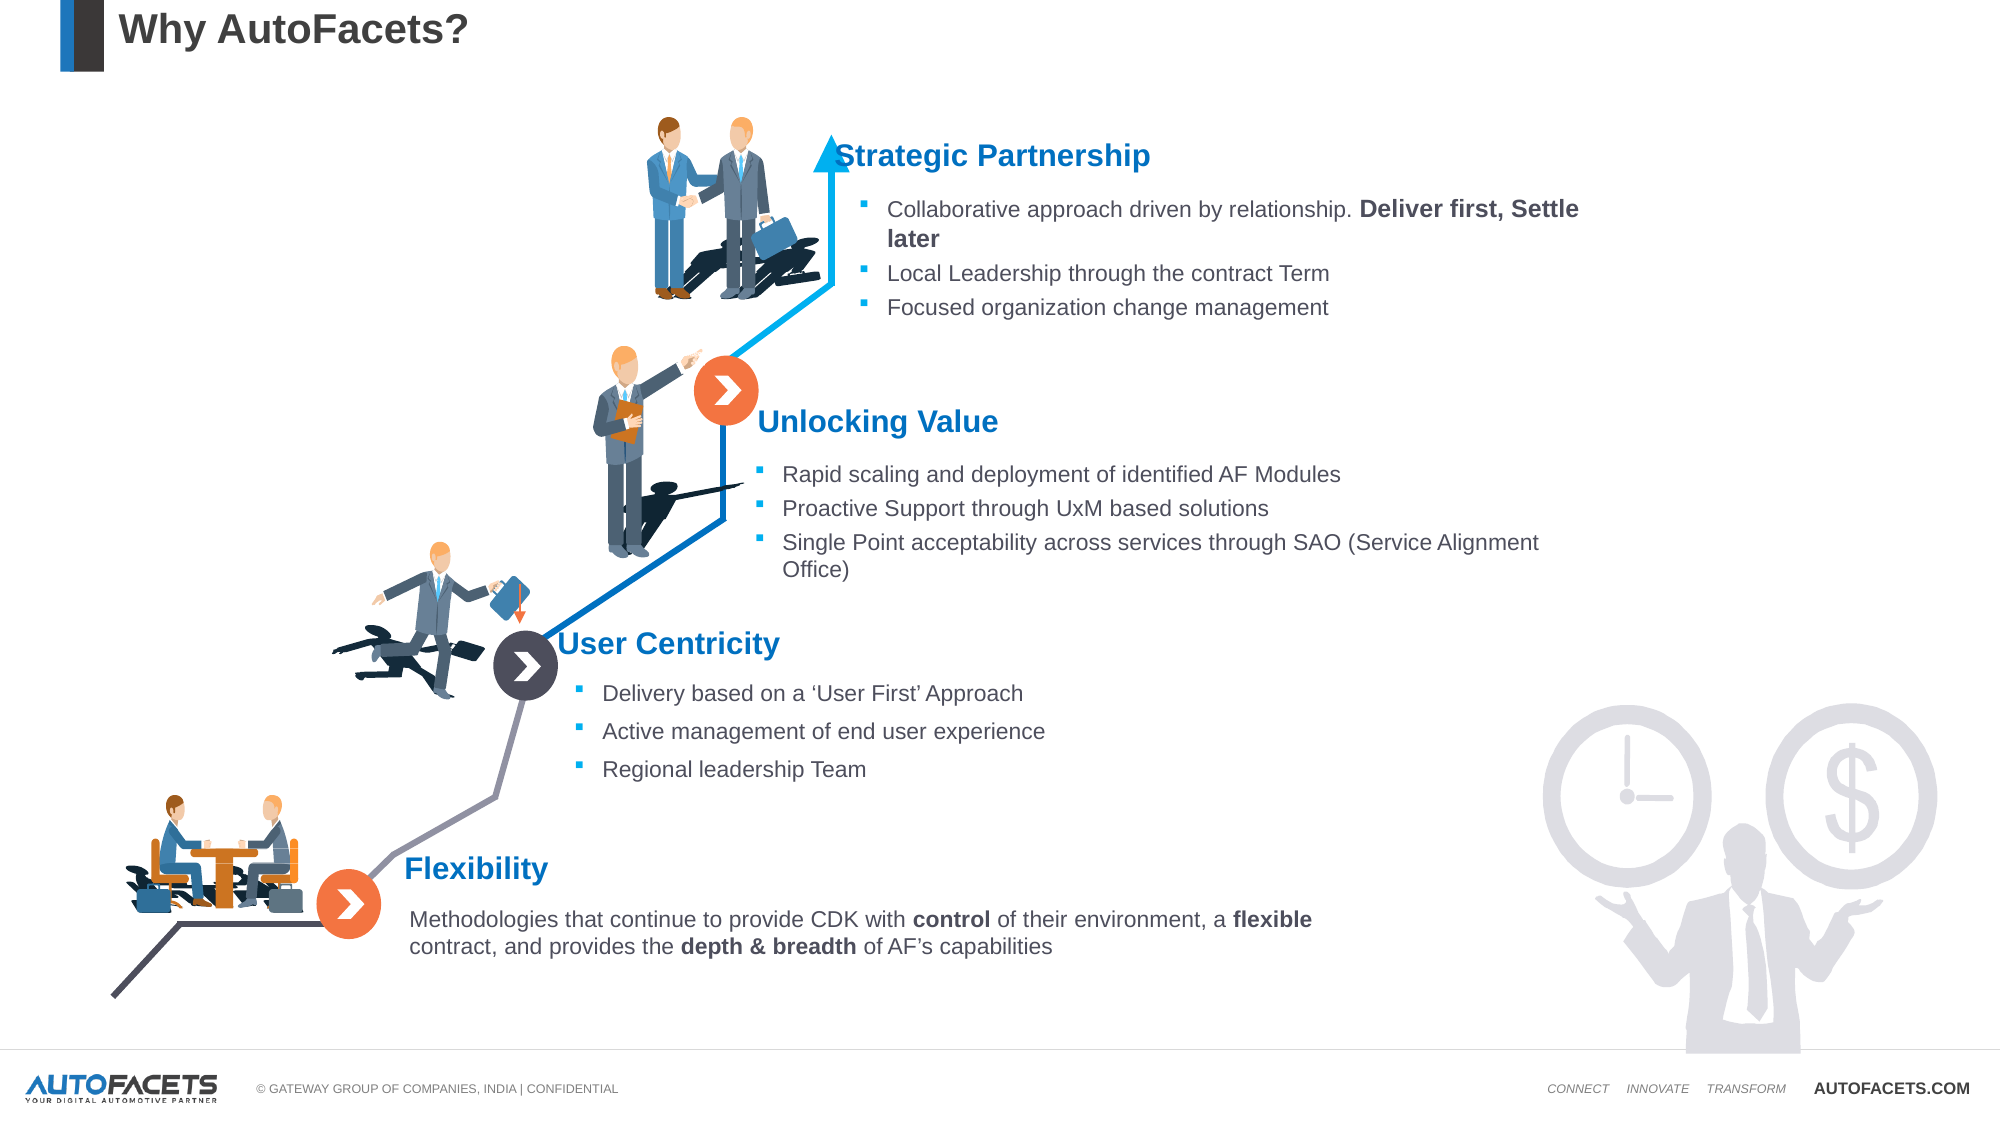

Why AutoFacets?

Strategic Partnership
Collaborative approach driven by relationship. Deliver first, Settle later
Local Leadership through the contract Term
Focused organization change management

Unlocking Value
Rapid scaling and deployment of identified AF Modules
Proactive Support through UxM based solutions
Single Point acceptability across services through SAO (Service Alignment Office)

User Centricity
Delivery based on a ‘User First’ Approach
Active management of end user experience
Regional leadership Team

Flexibility
Methodologies that continue to provide CDK with control of their environment, a flexible contract, and provides the depth & breadth of AF’s capabilities